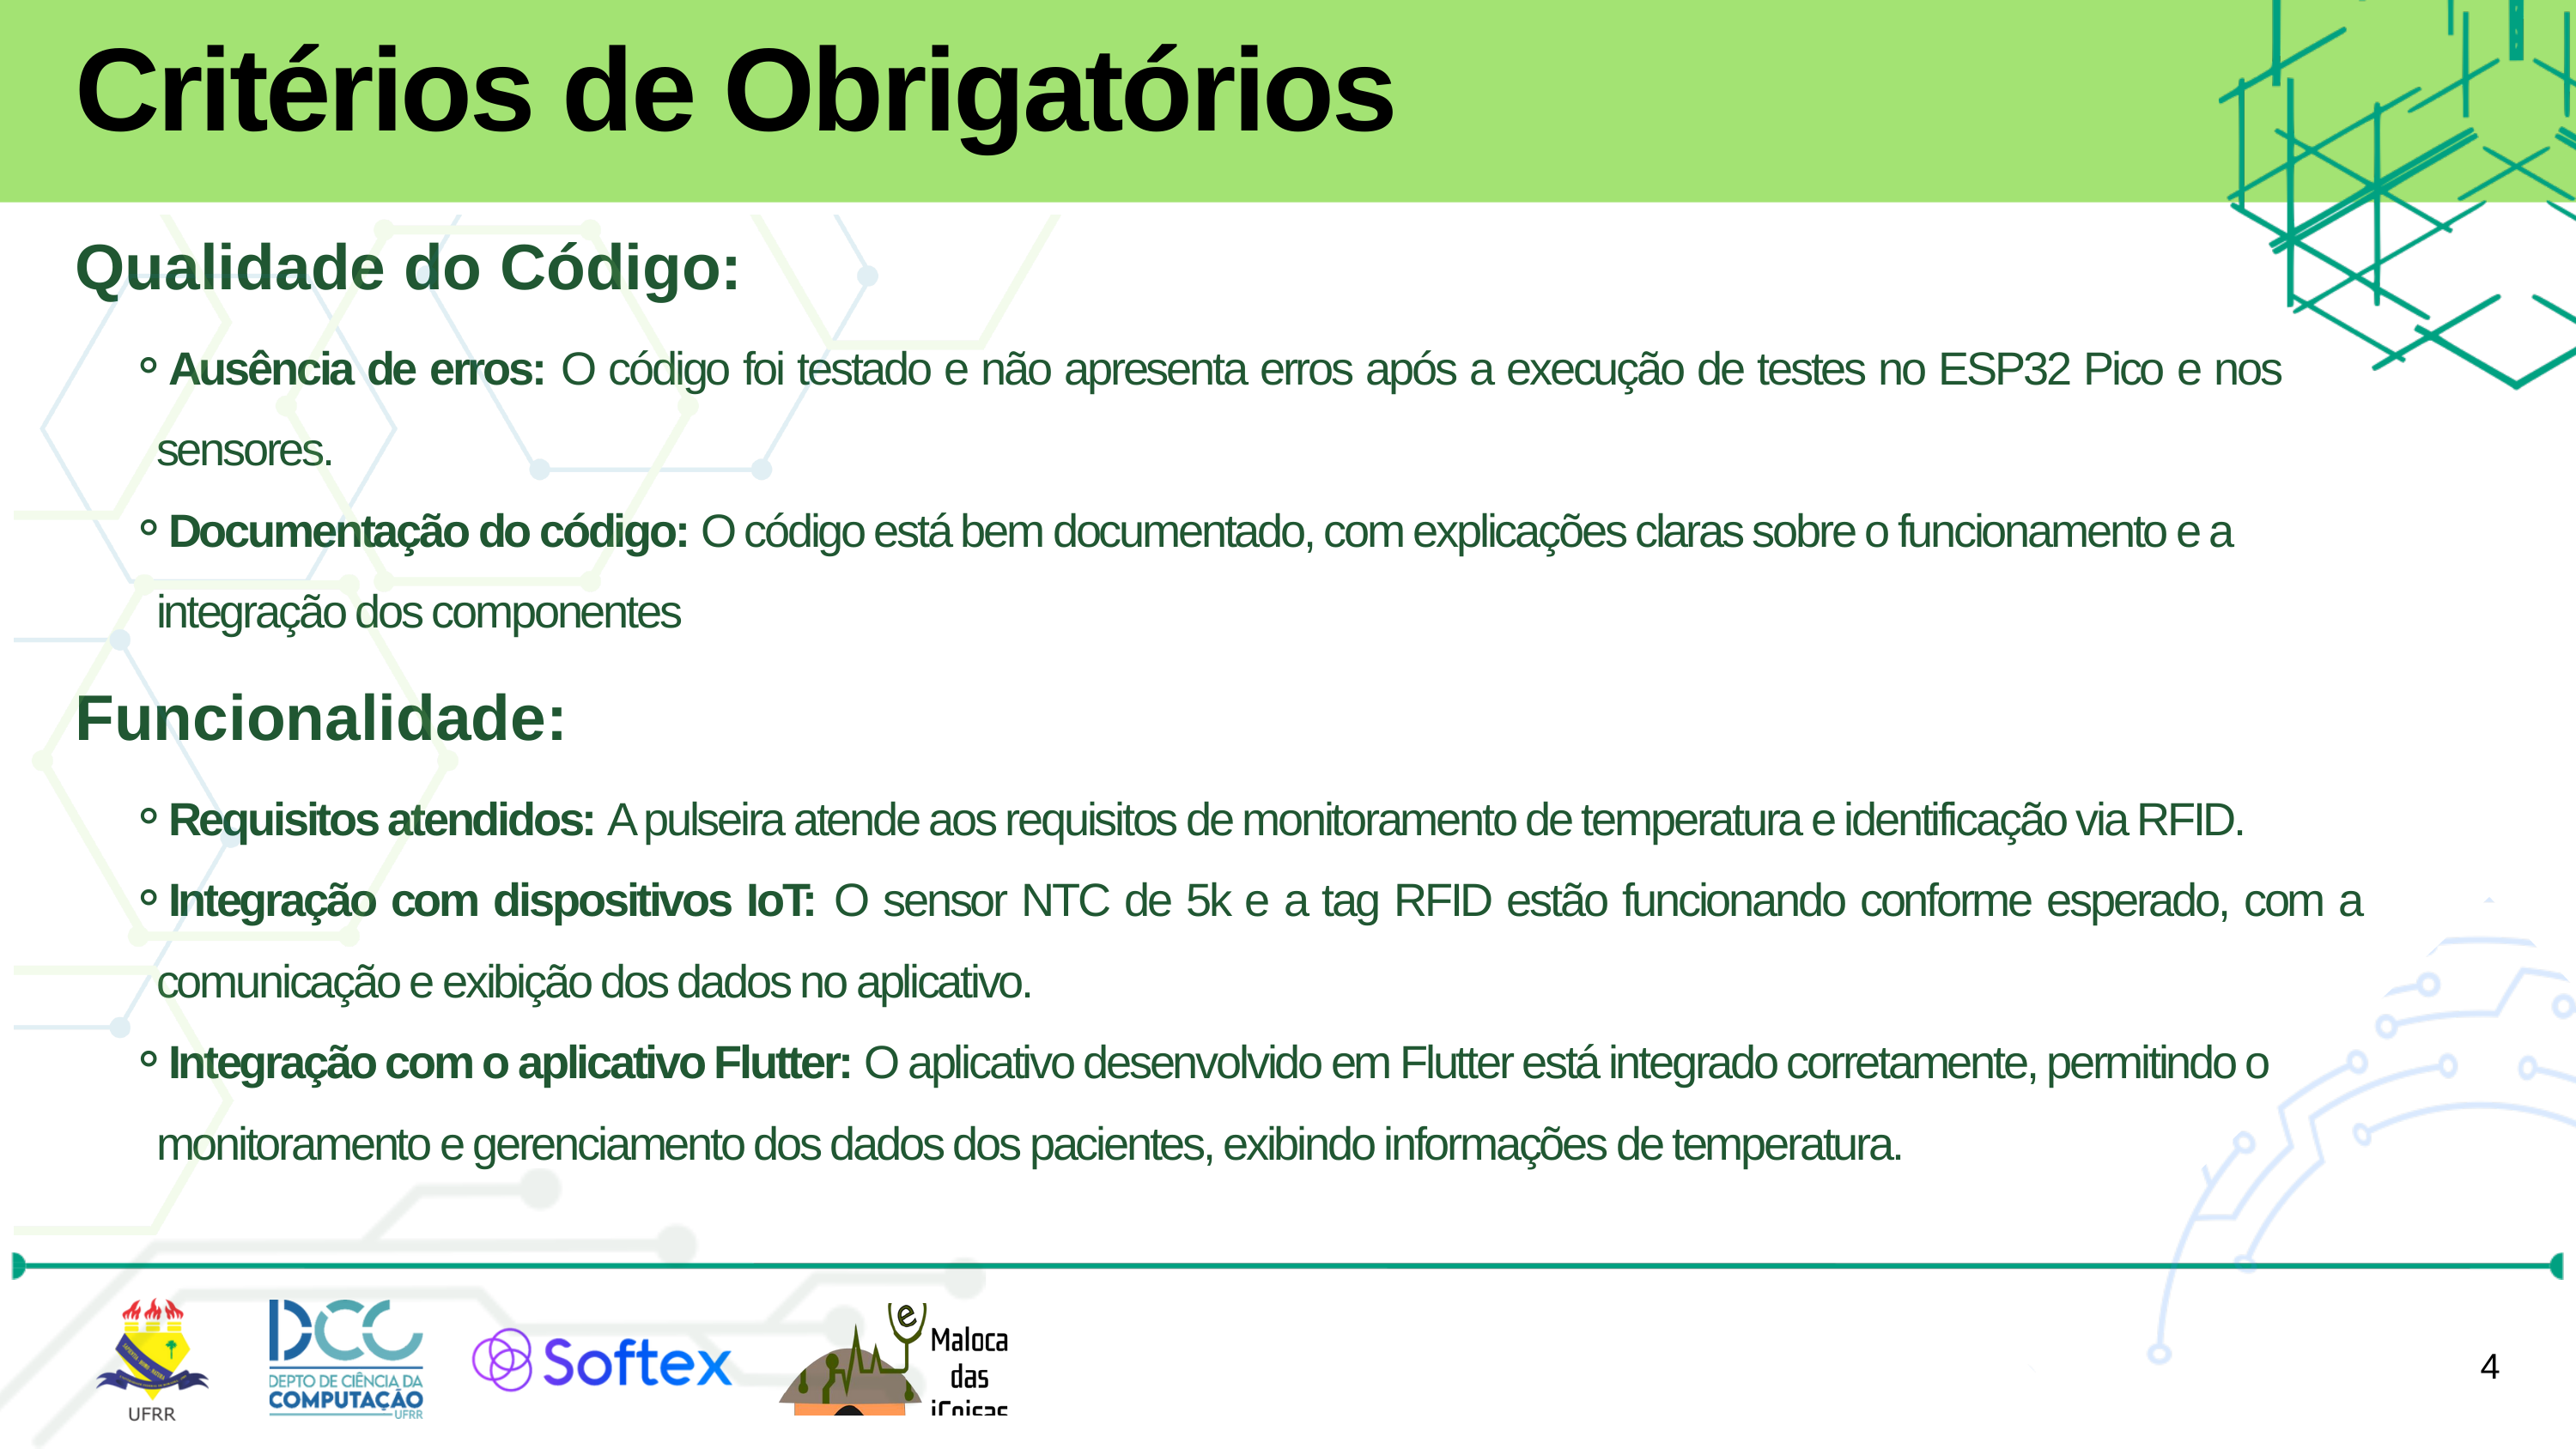

Critérios de Obrigatórios

Qualidade do Código:

Ausência de erros: O código foi testado e não apresenta erros após a execução de testes no ESP32 Pico e nos sensores.
Documentação do código: O código está bem documentado, com explicações claras sobre o funcionamento e a integração dos componentes

Funcionalidade:

Requisitos atendidos: A pulseira atende aos requisitos de monitoramento de temperatura e identificação via RFID.
Integração com dispositivos IoT: O sensor NTC de 5k e a tag RFID estão funcionando conforme esperado, com a comunicação e exibição dos dados no aplicativo.
Integração com o aplicativo Flutter: O aplicativo desenvolvido em Flutter está integrado corretamente, permitindo o monitoramento e gerenciamento dos dados dos pacientes, exibindo informações de temperatura.

4